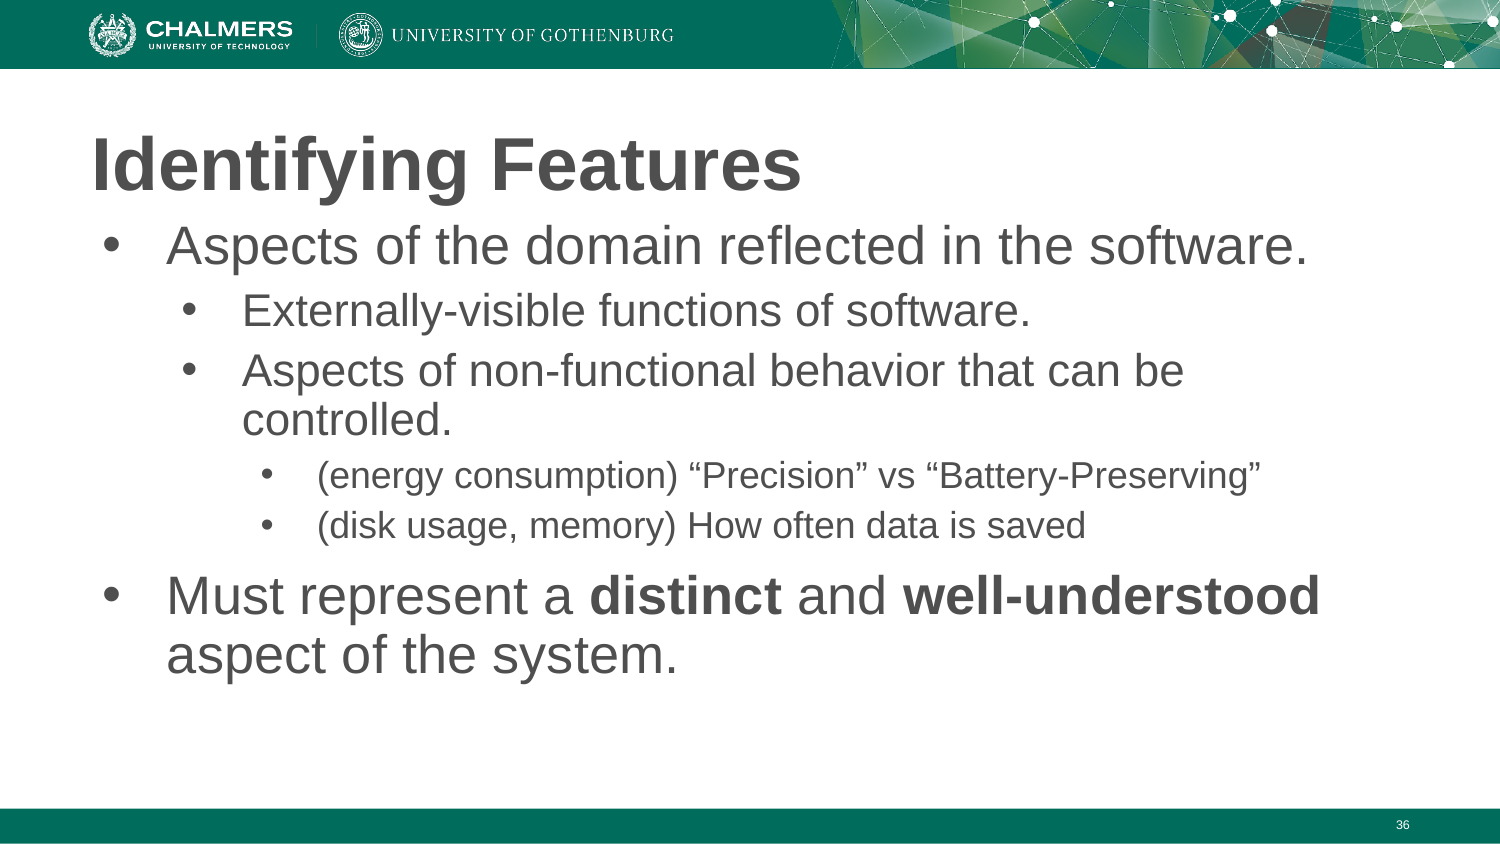

# Identifying Features
Aspects of the domain reflected in the software.
Externally-visible functions of software.
Aspects of non-functional behavior that can be controlled.
(energy consumption) “Precision” vs “Battery-Preserving”
(disk usage, memory) How often data is saved
Must represent a distinct and well-understood aspect of the system.
36